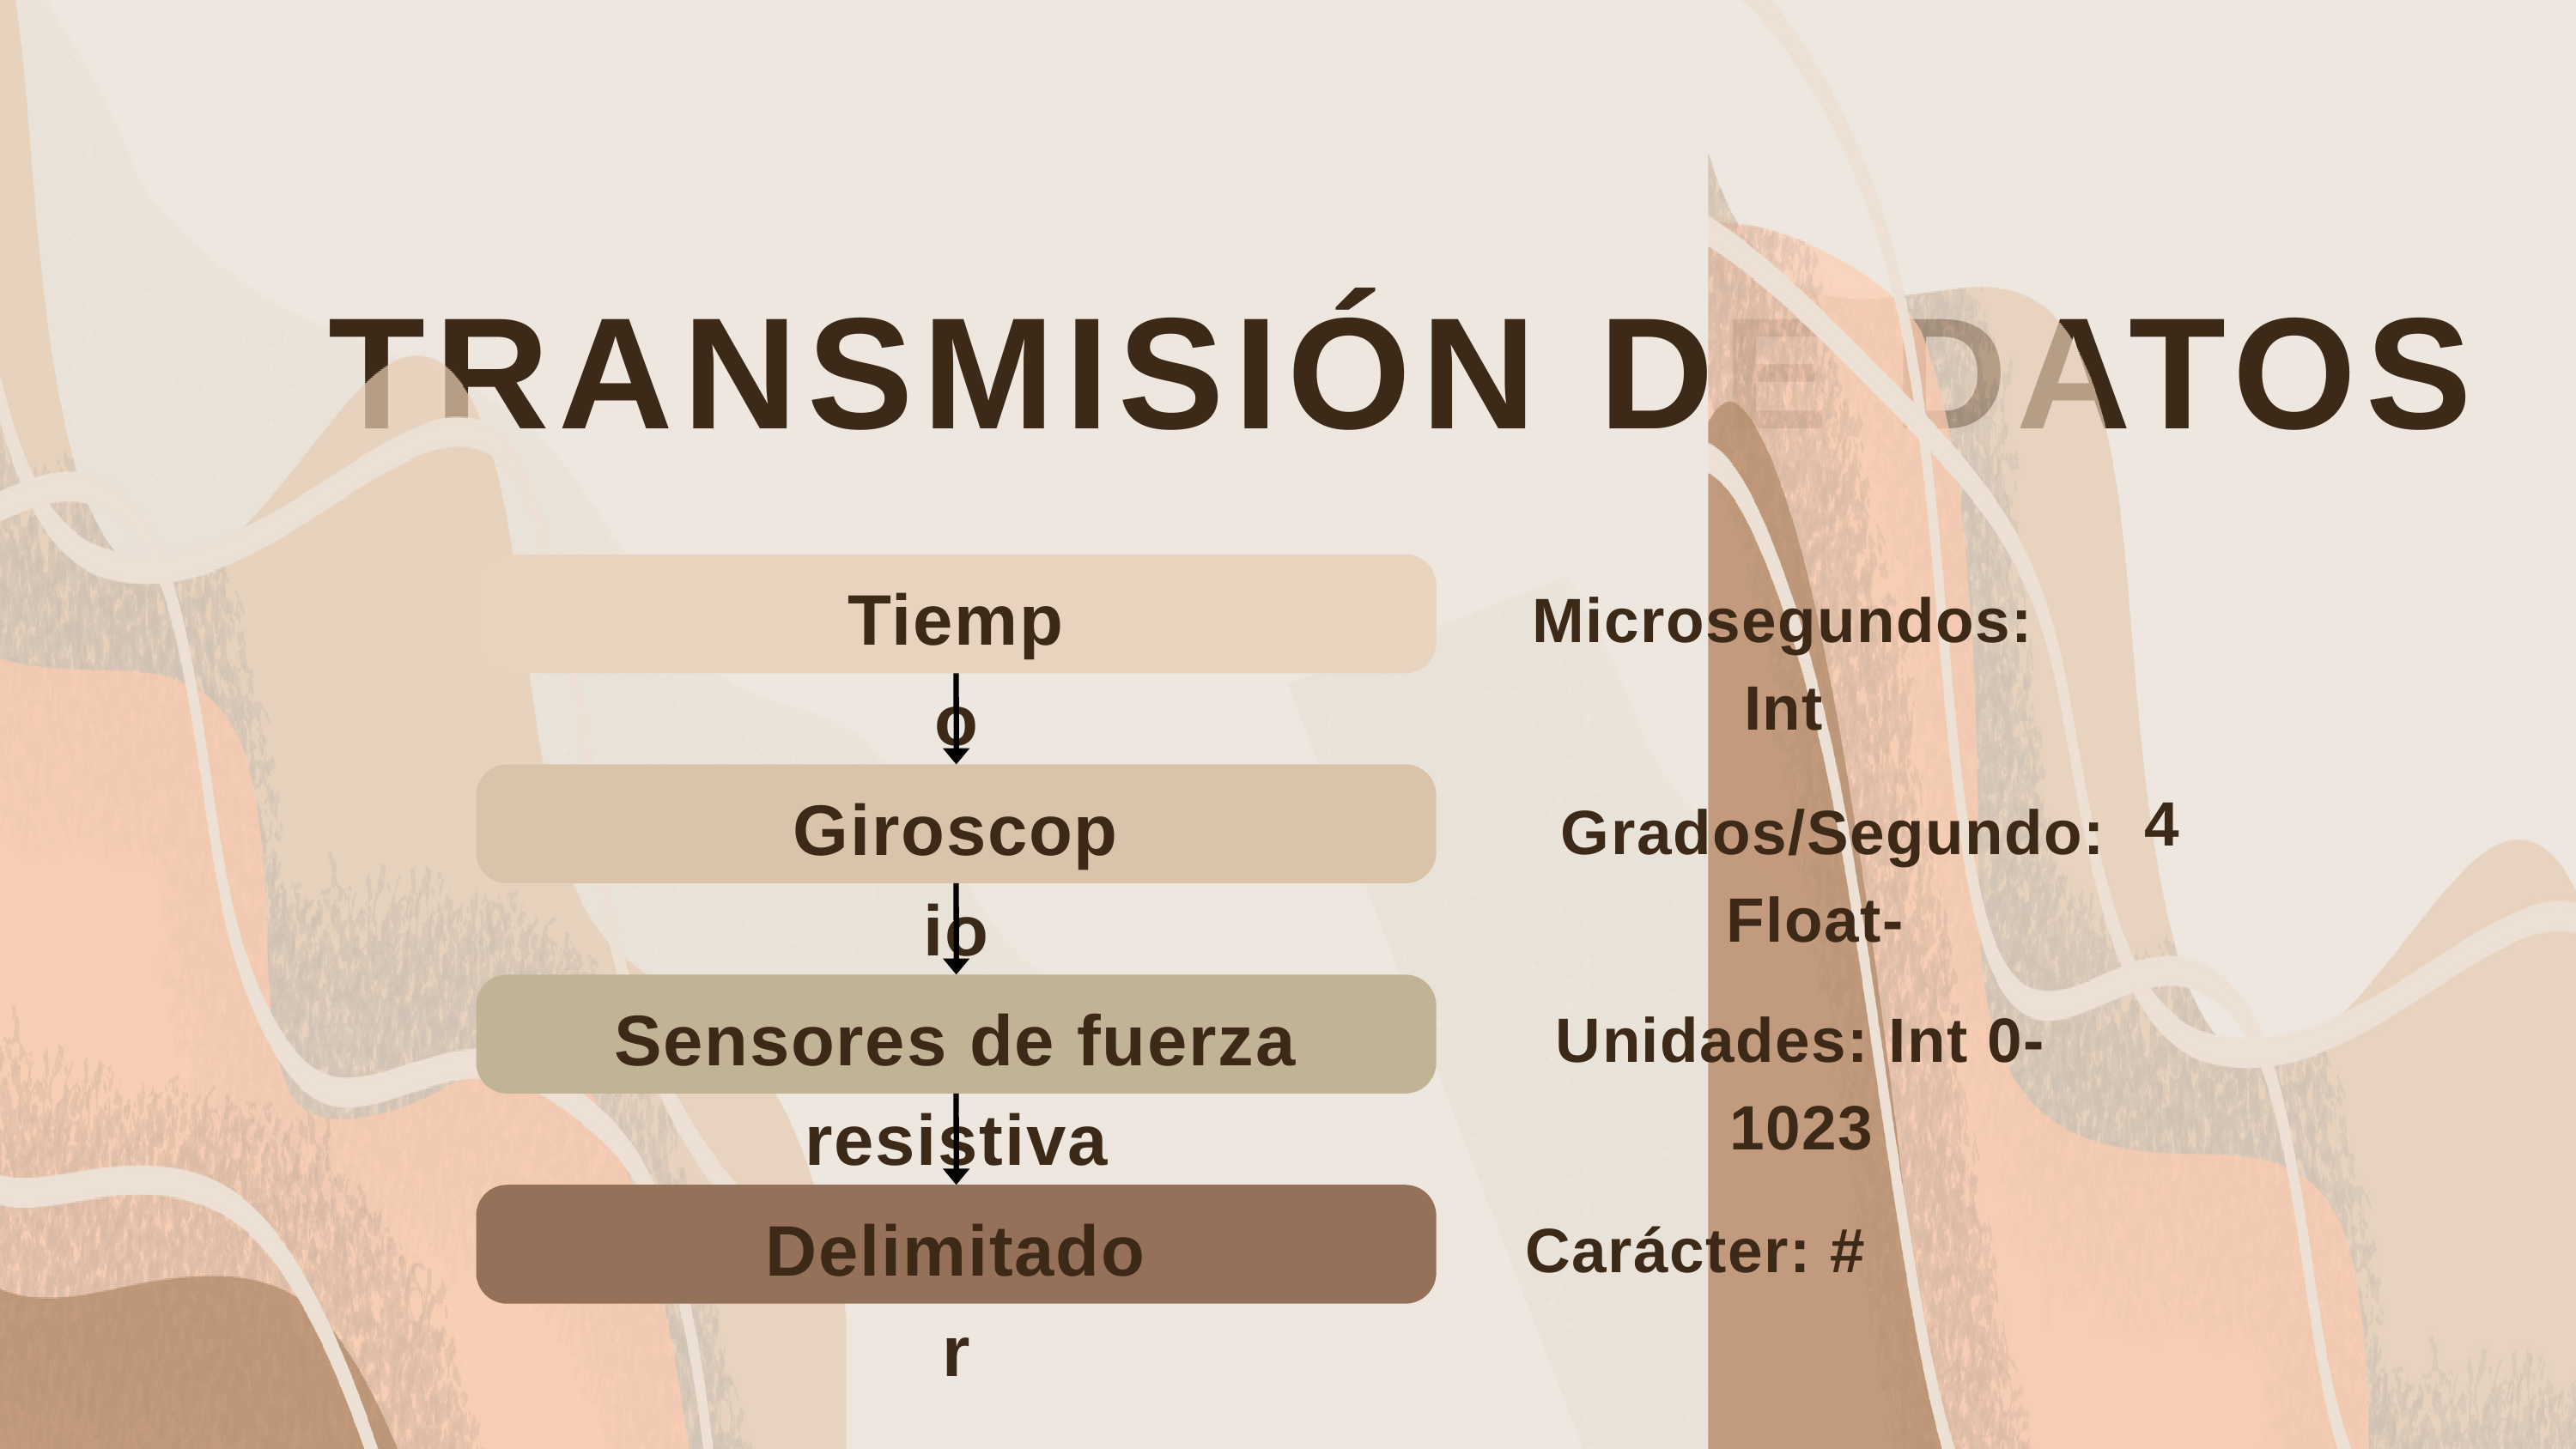

TRANSMISIÓN DE DATOS

Tiempo
Microsegundos: Int

Giroscopio
4
Grados/Segundo: Float-

Sensores de fuerza resistiva
Unidades: Int 0-1023

Delimitador
Carácter: #